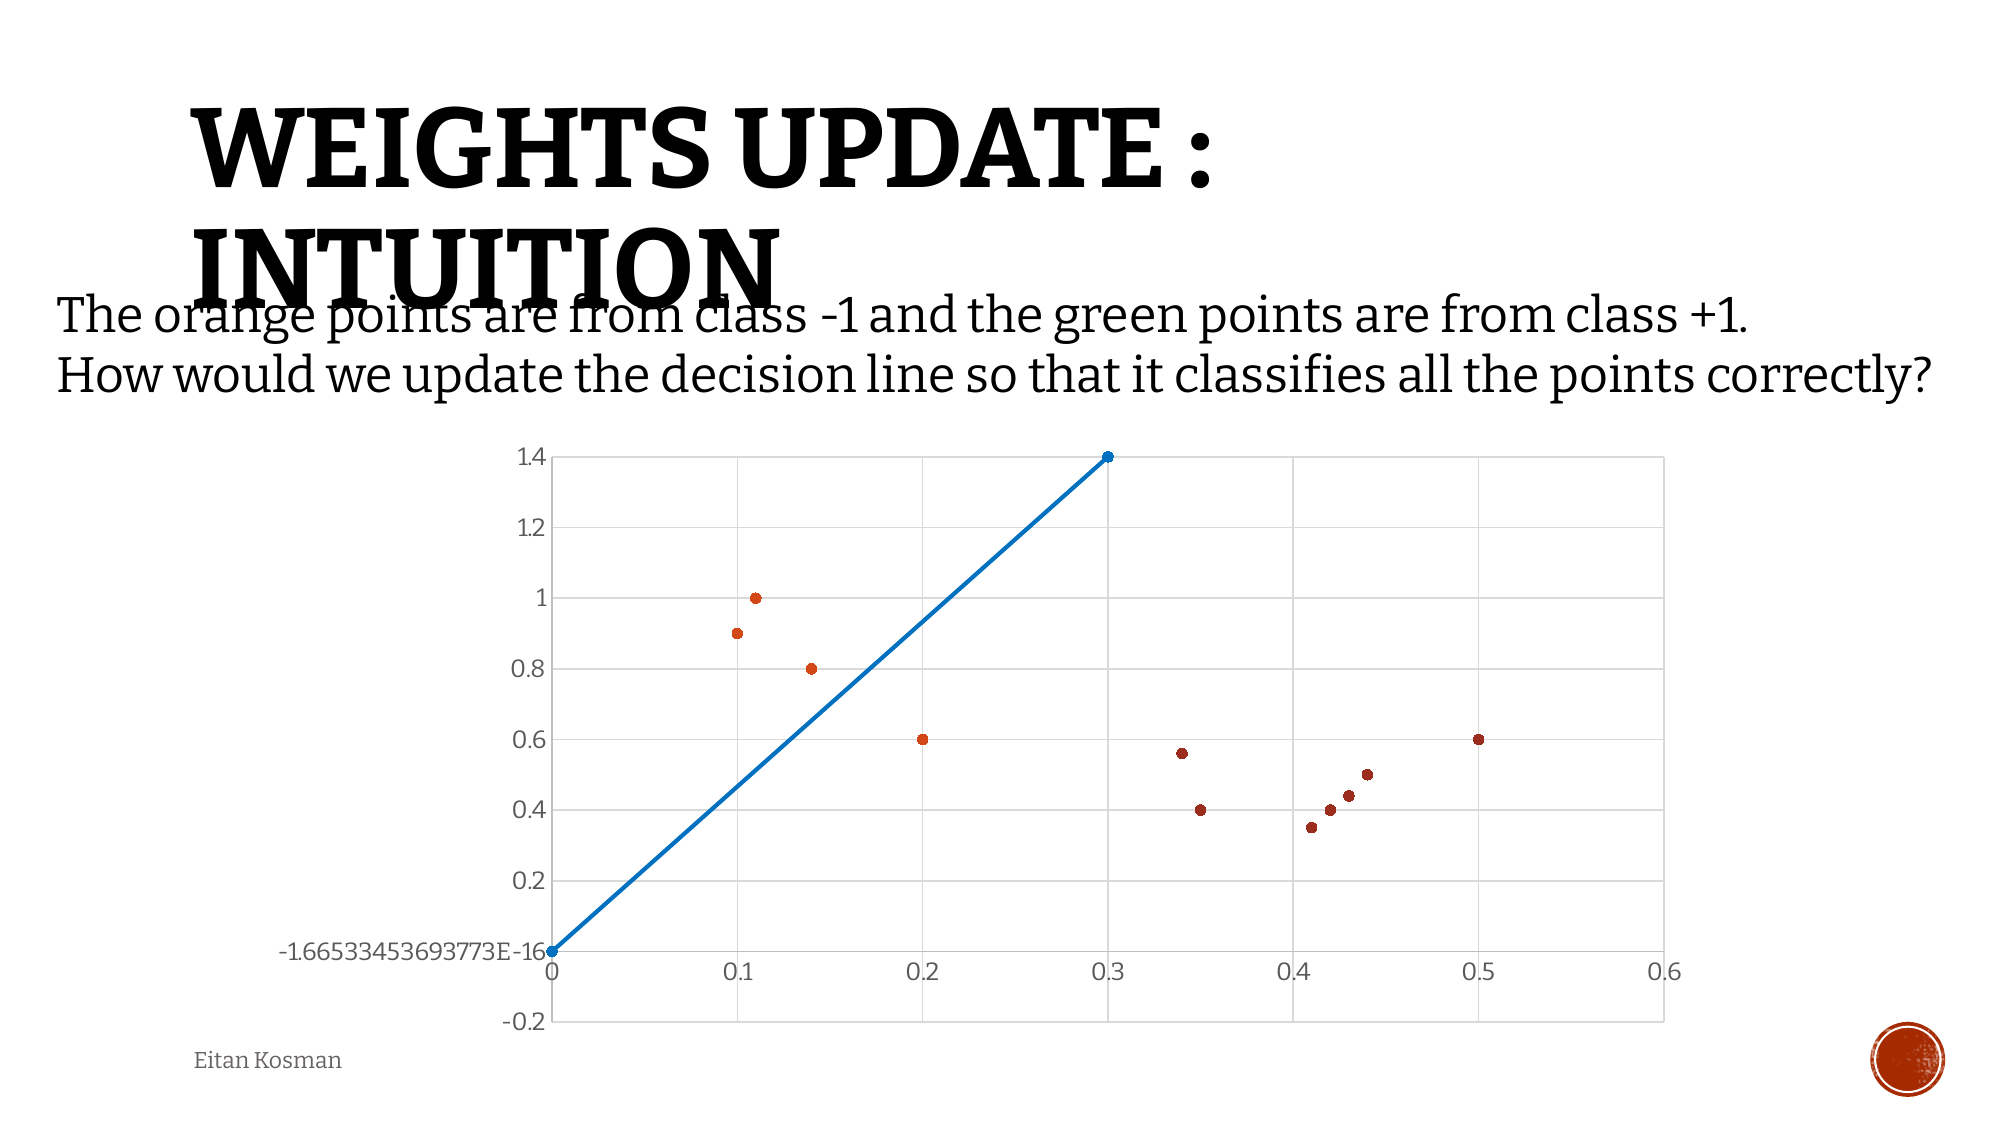

# Weights Update : Intuition
The orange points are from class -1 and the green points are from class +1.
How would we update the decision line so that it classifies all the points correctly?

### Chart

| Category | ערכי Y | עמודה1 | עמודה2 |
|---|---|---|---|
Eitan Kosman